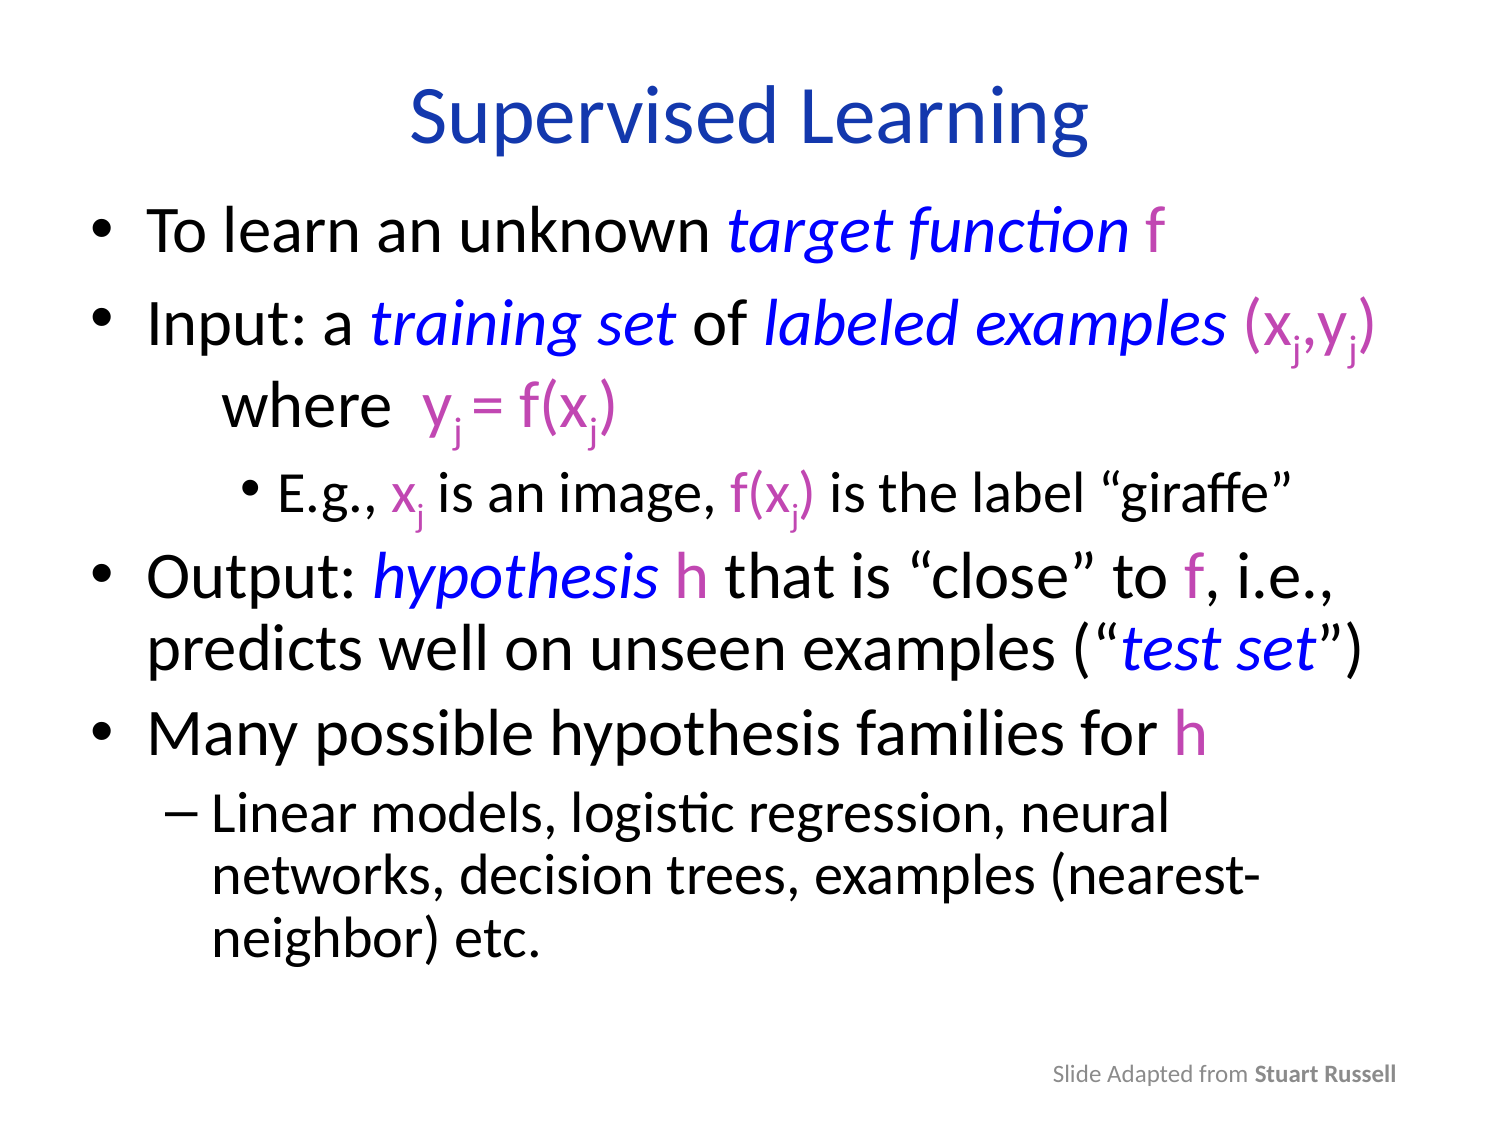

# Supervised Learning
To learn an unknown target function f
Input: a training set of labeled examples (xj,yj)        where  yj = f(xj)
E.g., xj is an image, f(xj) is the label “giraffe”
Output: hypothesis h that is “close” to f, i.e., predicts well on unseen examples (“test set”)
Many possible hypothesis families for h
Linear models, logistic regression, neural networks, decision trees, examples (nearest-neighbor) etc.

Slide Adapted from Stuart Russell